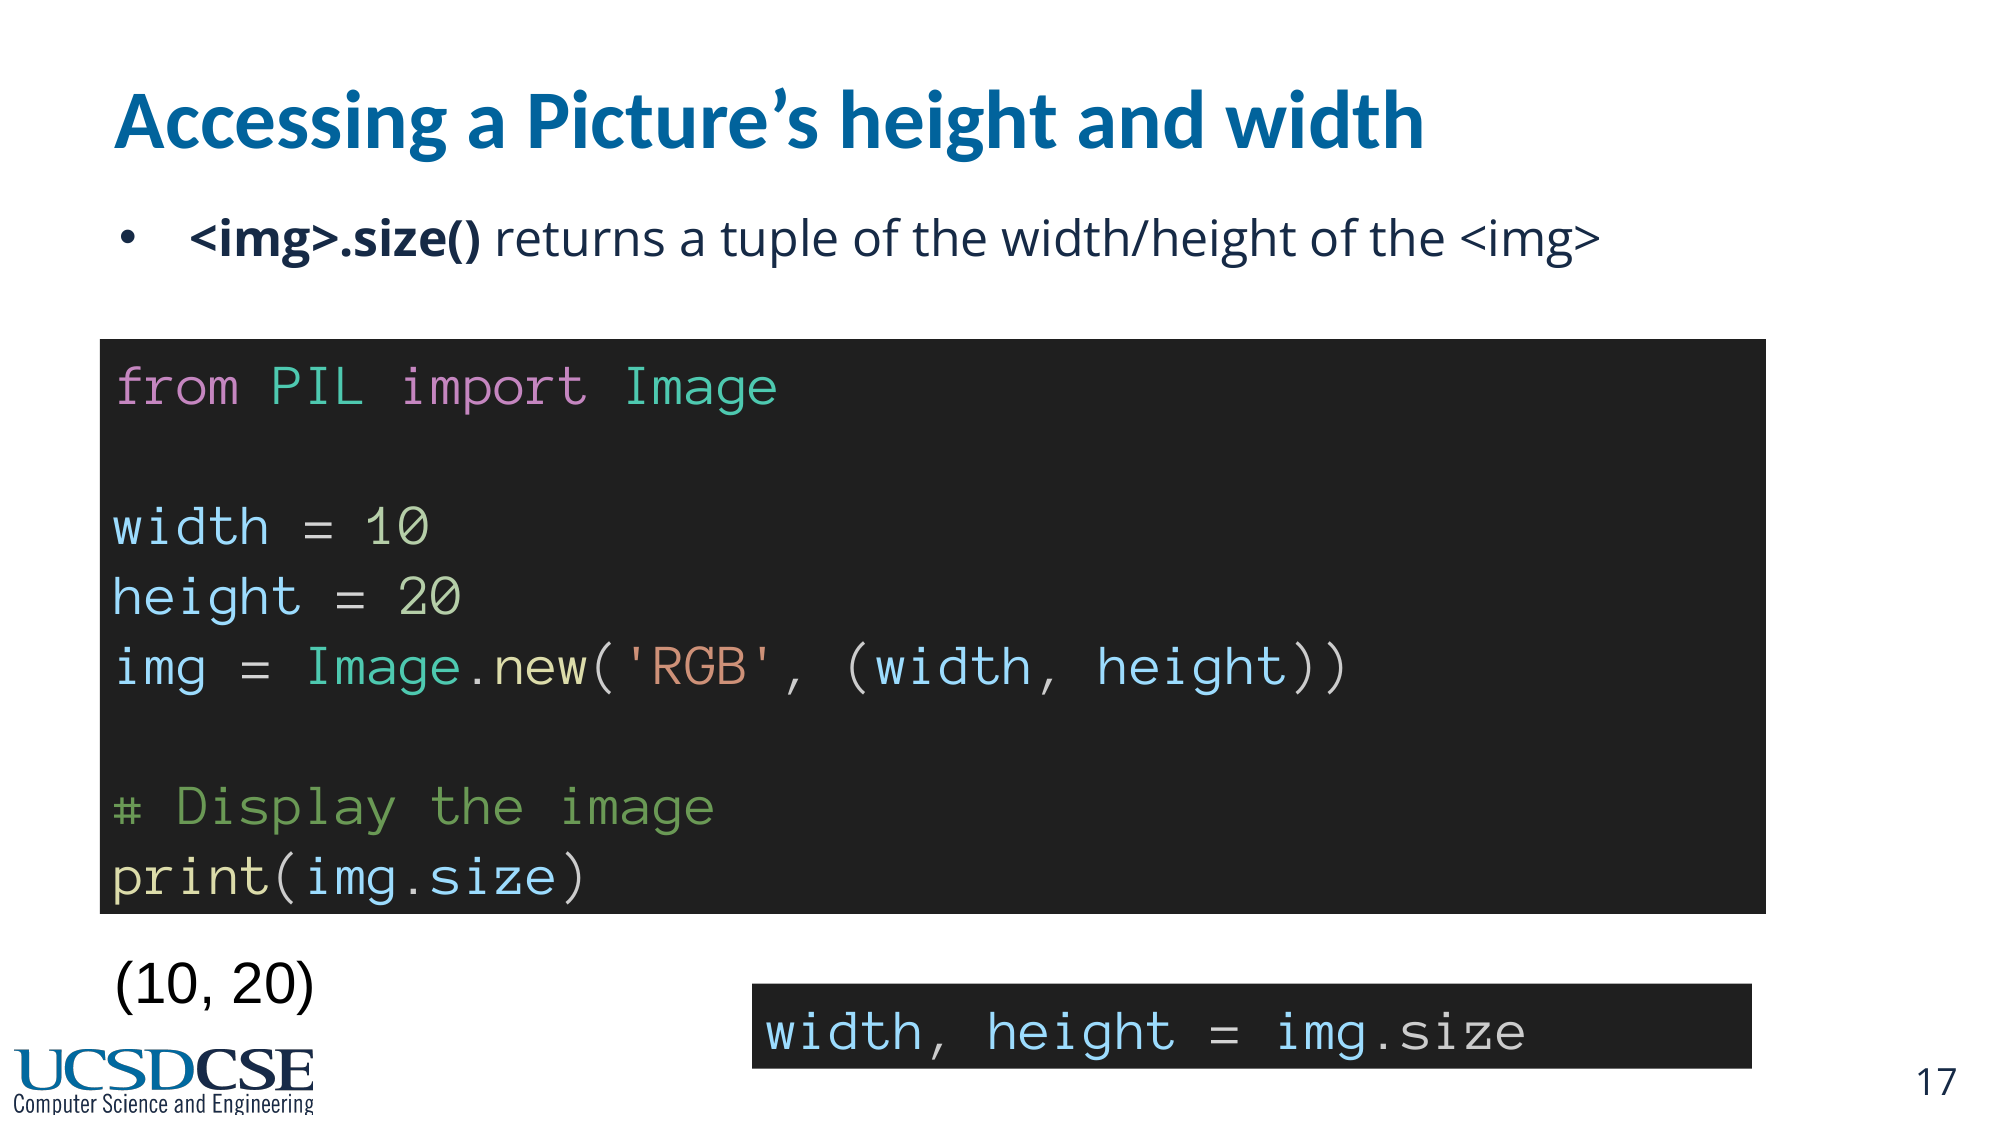

# Accessing a Picture’s height and width
<img>.size() returns a tuple of the width/height of the <img>
from PIL import Image
width = 10
height = 20
img = Image.new('RGB', (width, height))

# Display the image
print(img.size)
(10, 20)
width, height = img.size